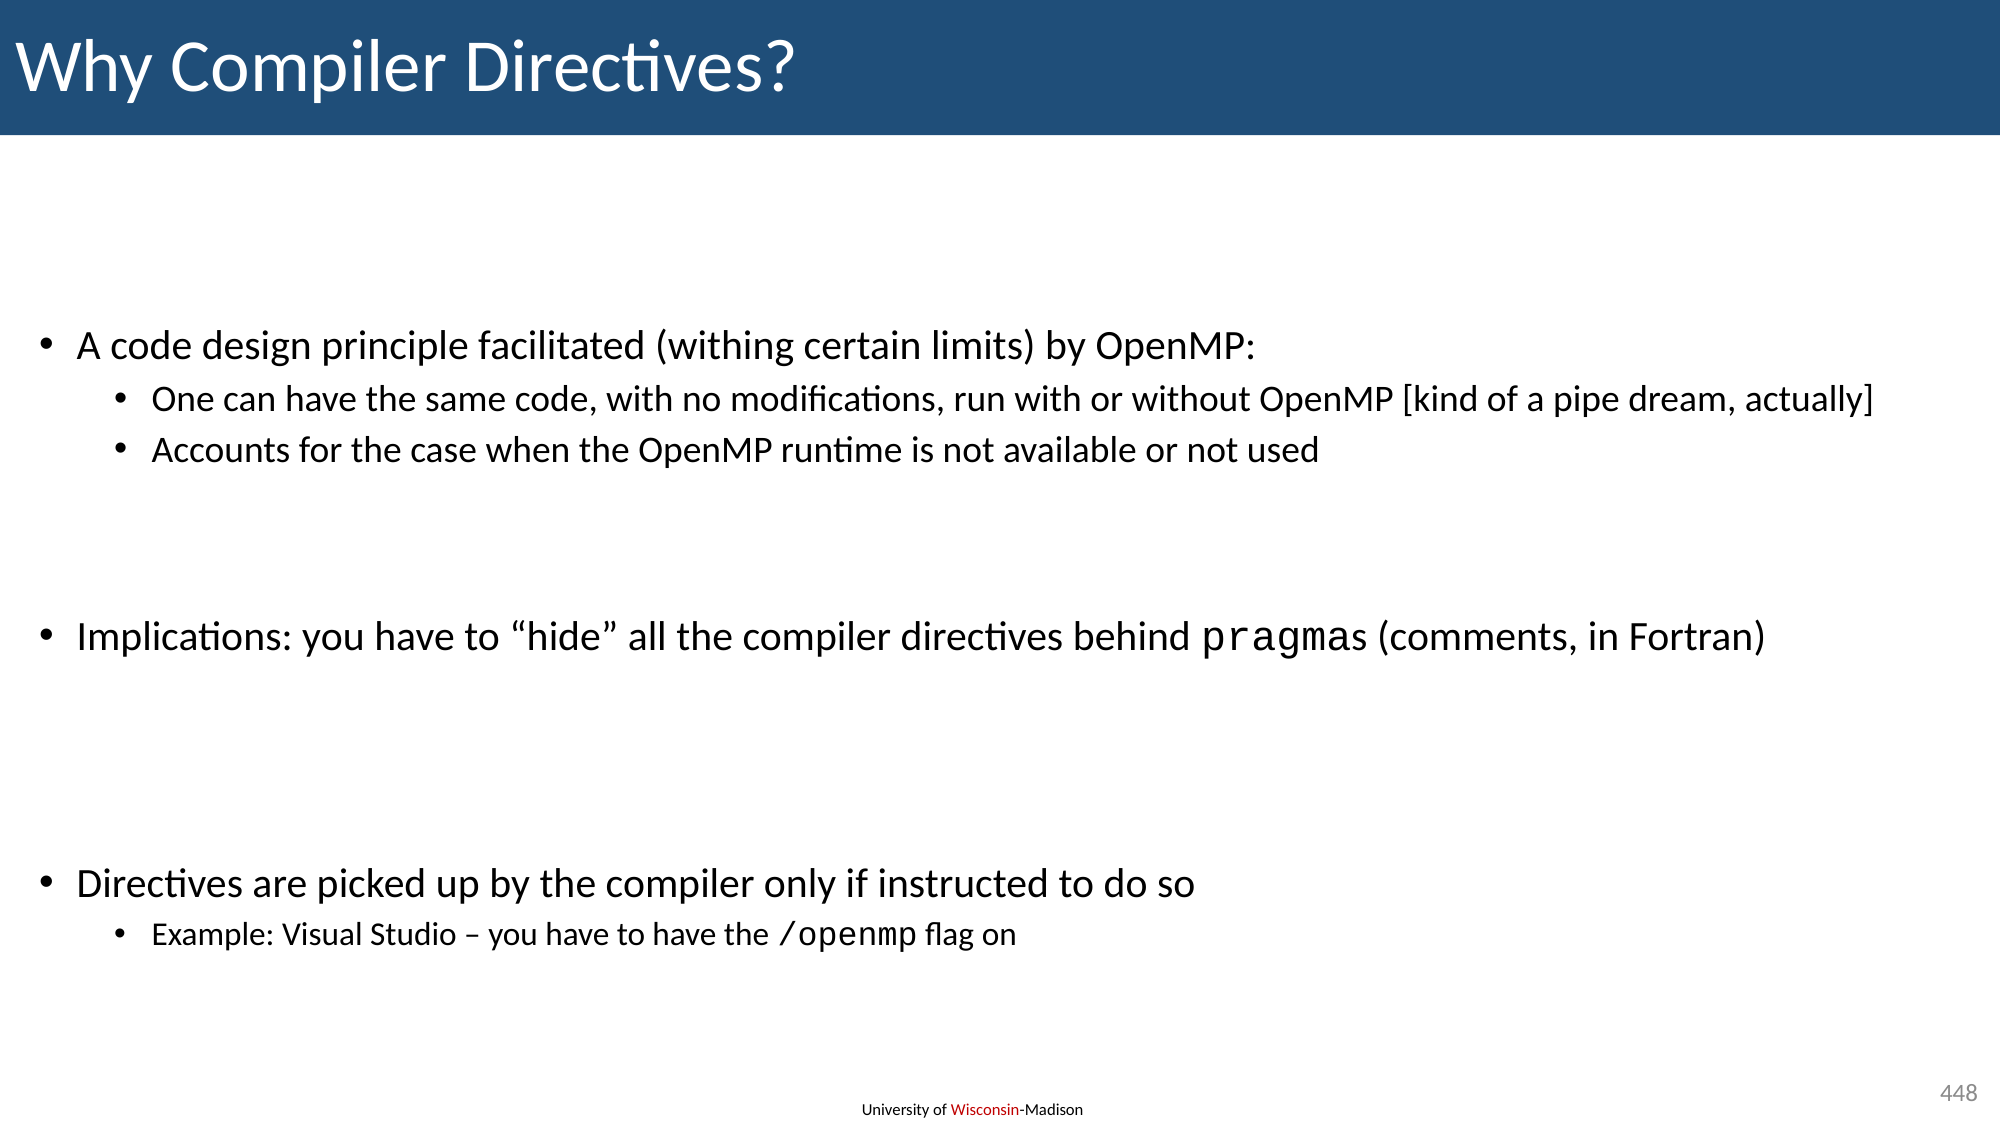

# Why Compiler Directives?

A code design principle facilitated (withing certain limits) by OpenMP:
One can have the same code, with no modifications, run with or without OpenMP [kind of a pipe dream, actually]
Accounts for the case when the OpenMP runtime is not available or not used

Implications: you have to “hide” all the compiler directives behind pragmas (comments, in Fortran)

Directives are picked up by the compiler only if instructed to do so
Example: Visual Studio – you have to have the /openmp flag on
448